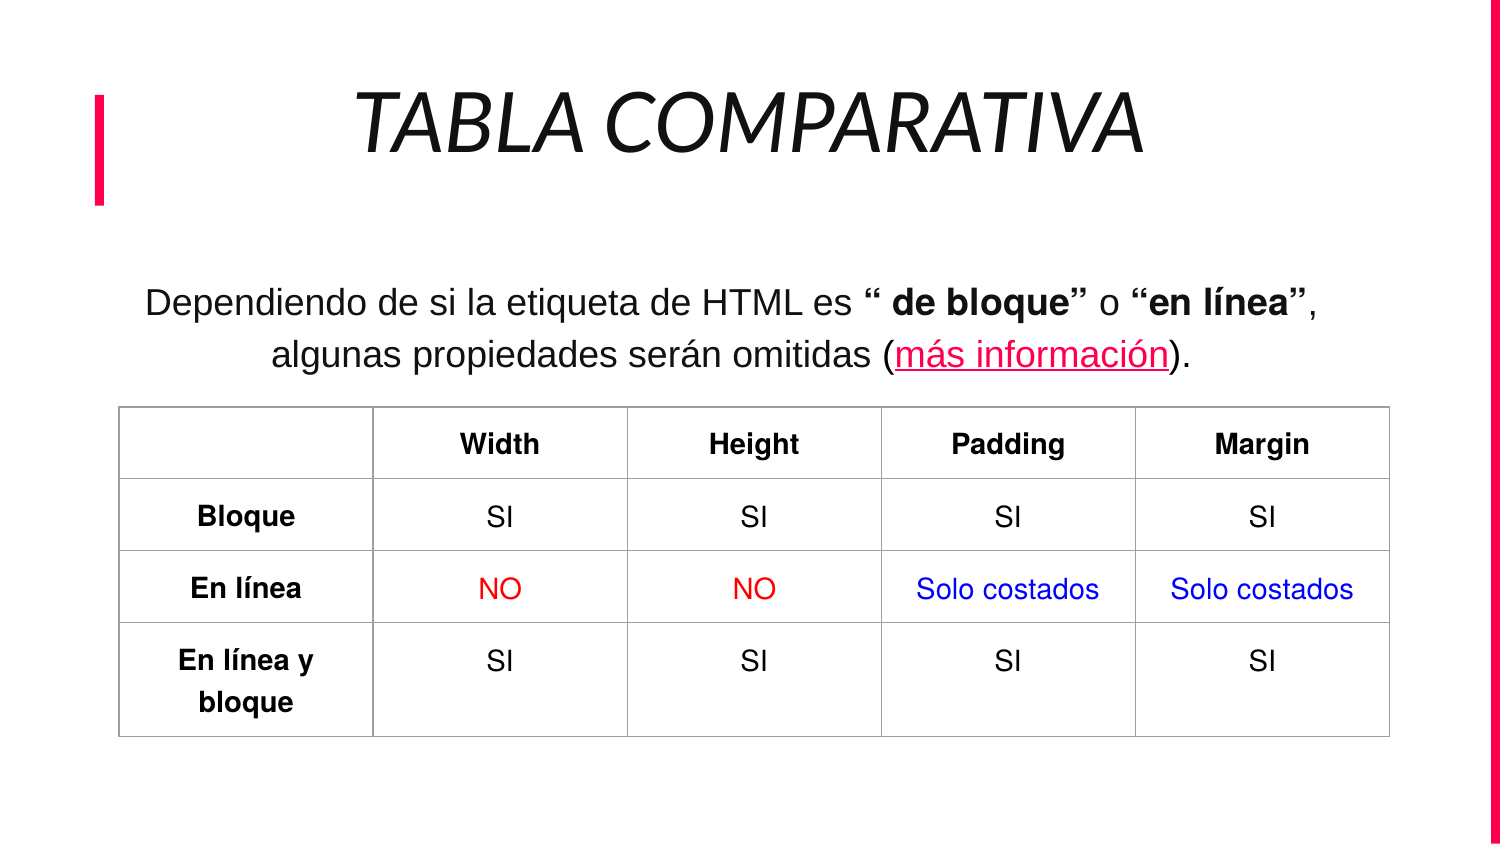

TABLA COMPARATIVA
Dependiendo de si la etiqueta de HTML es “ de bloque” o “en línea”, algunas propiedades serán omitidas (más información).
|  | Width | Height | Padding | Margin |
| --- | --- | --- | --- | --- |
| Bloque | SI | SI | SI | SI |
| En línea | NO | NO | Solo costados | Solo costados |
| En línea y bloque | SI | SI | SI | SI |